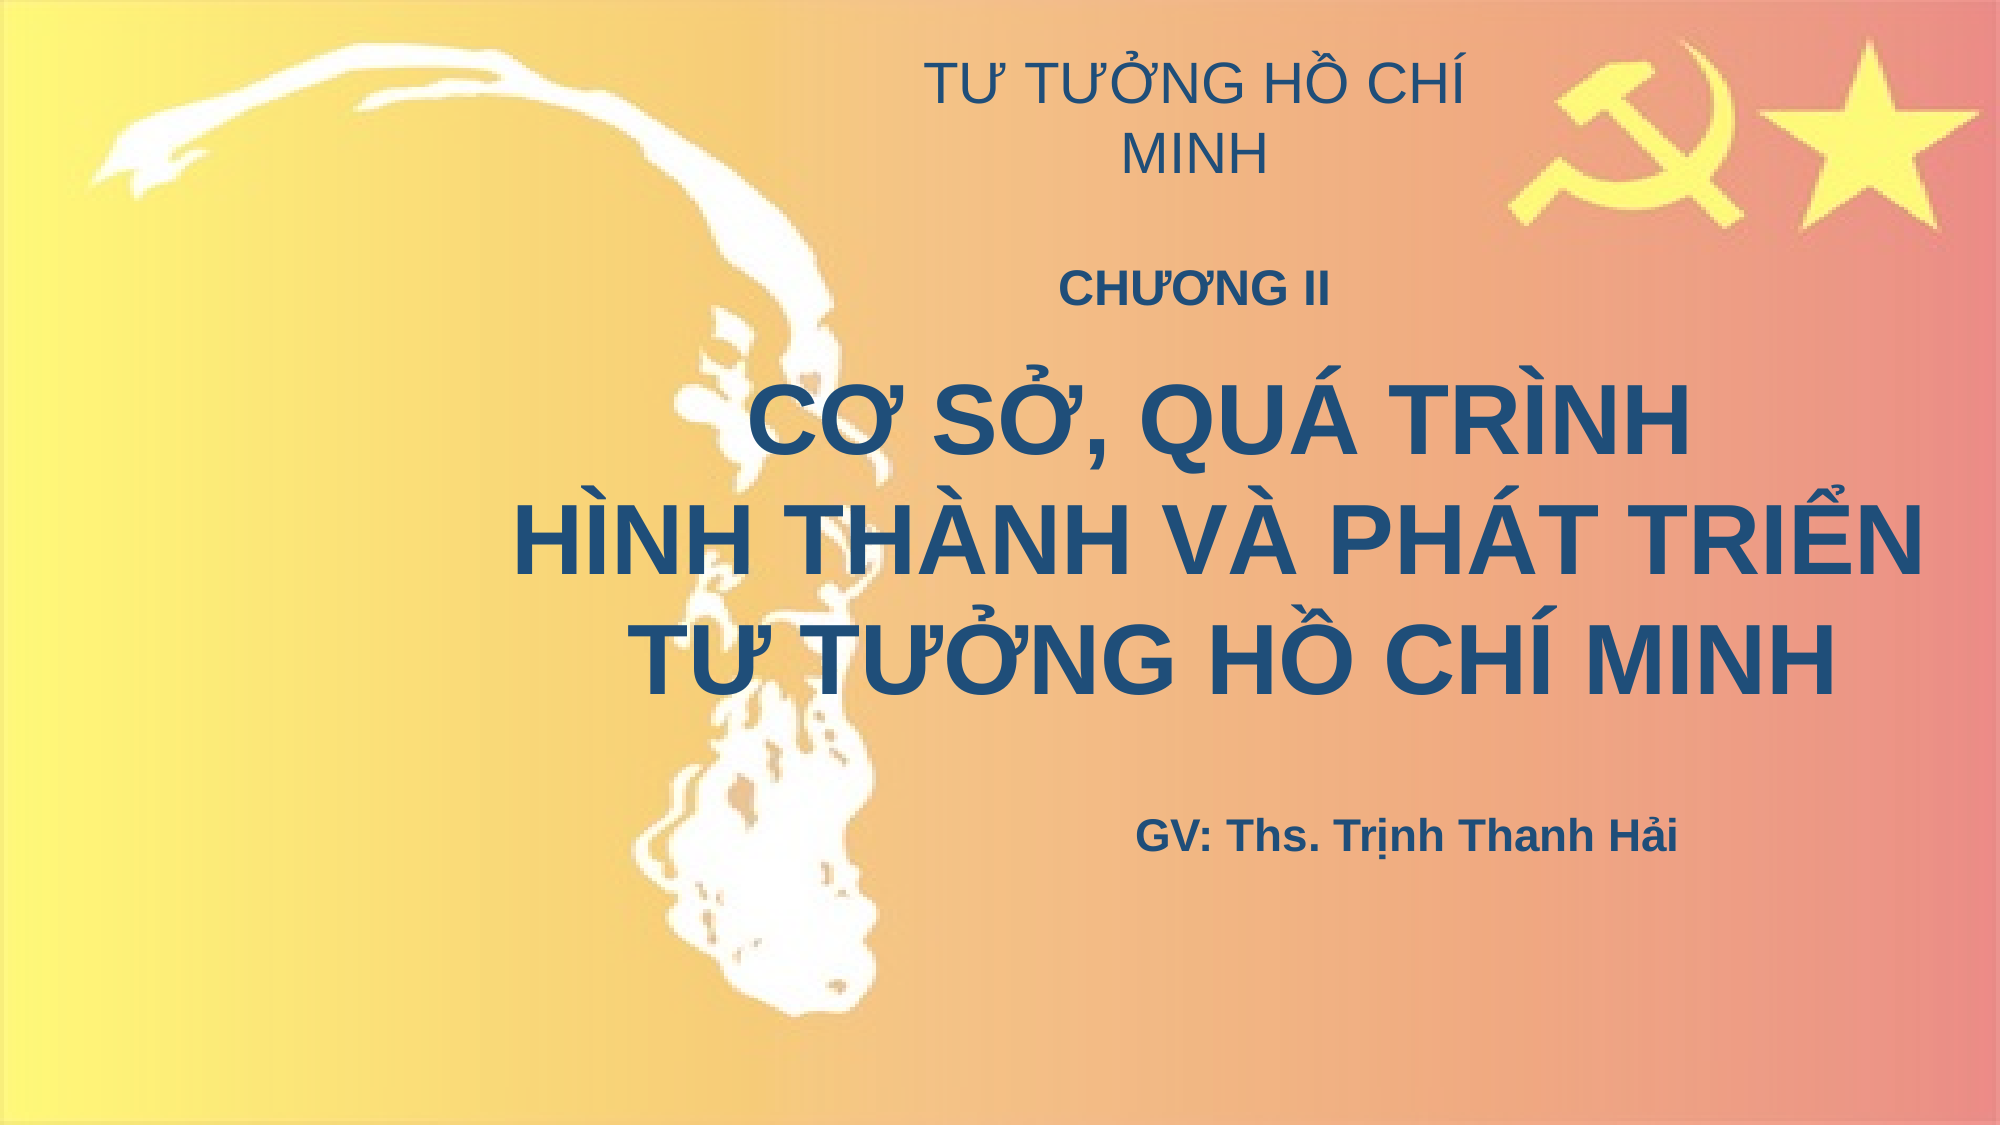

TƯ TƯỞNG HỒ CHÍ MINH
CHƯƠNG II
# CƠ SỞ, QUÁ TRÌNH HÌNH THÀNH VÀ PHÁT TRIỂN TƯ TƯỞNG HỒ CHÍ MINH
GV: Ths. Trịnh Thanh Hải